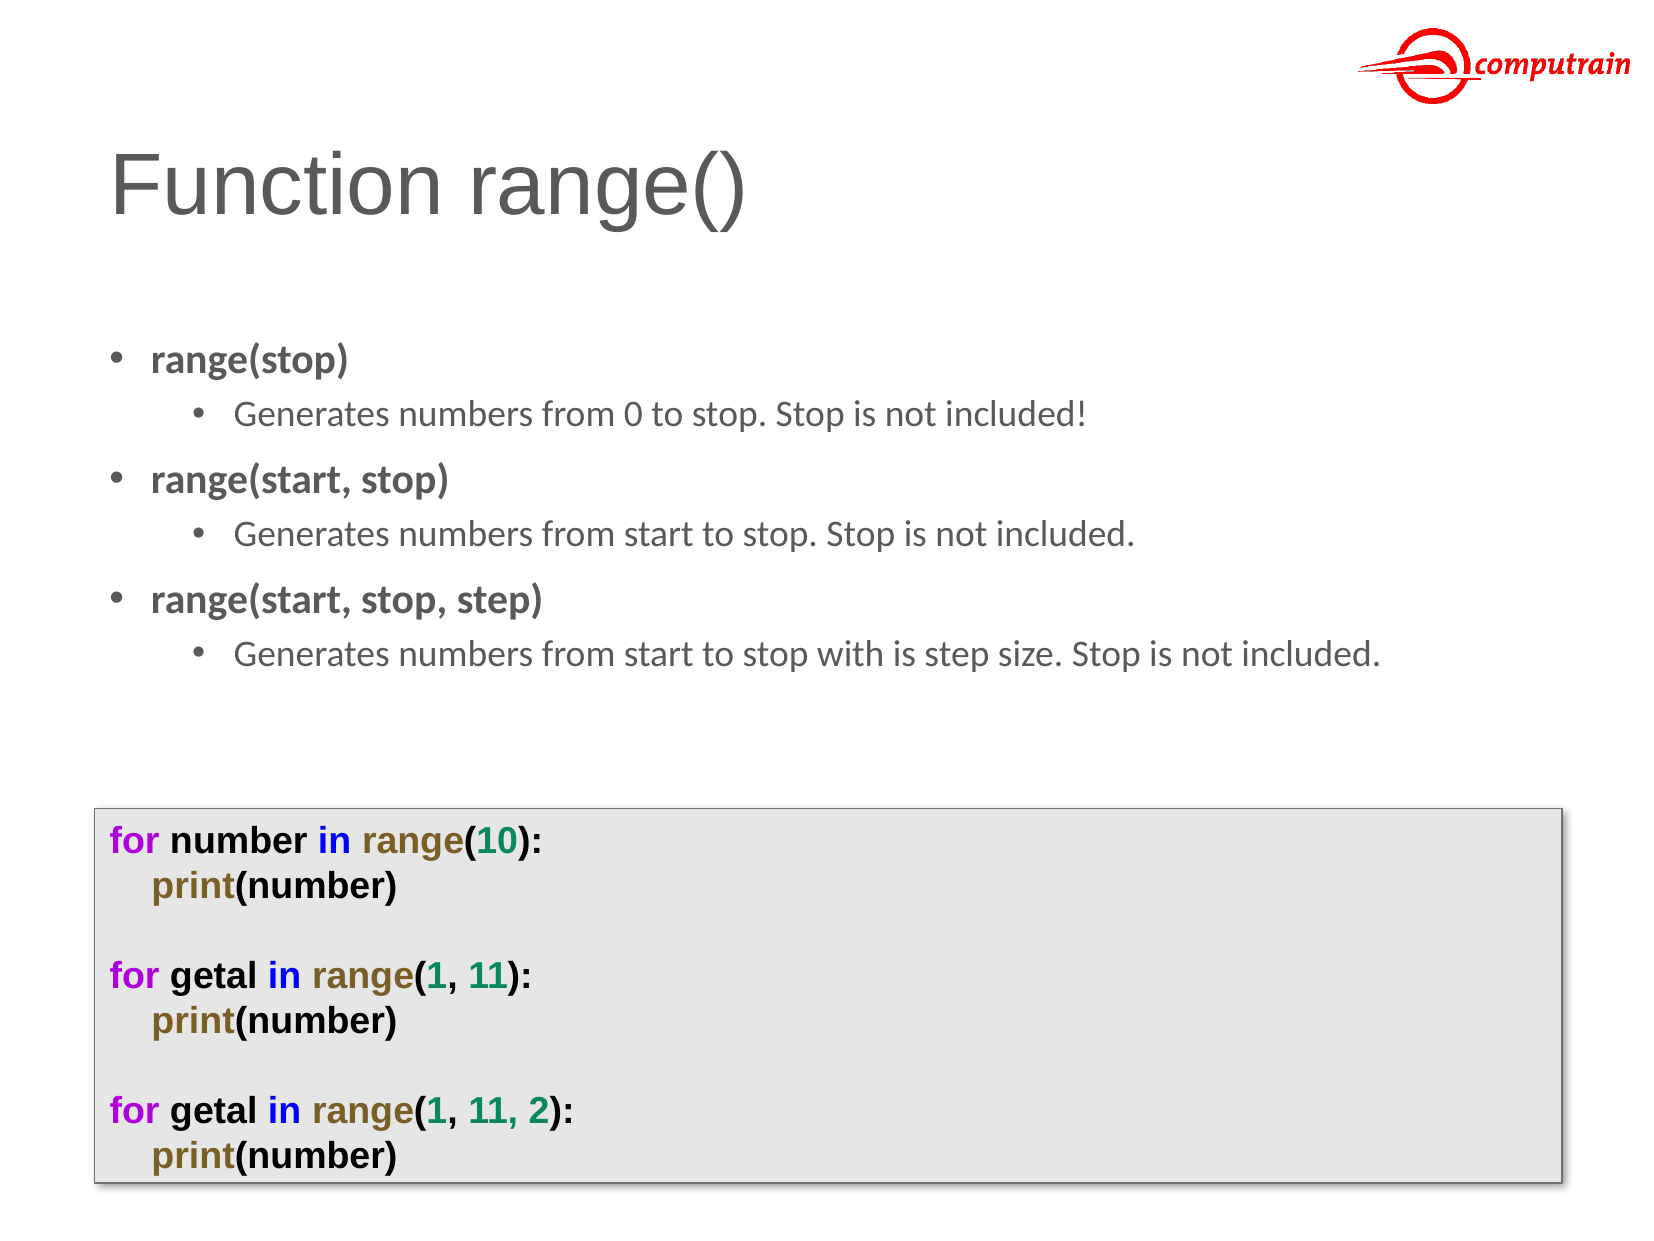

# Function range()
range(stop)
Generates numbers from 0 to stop. Stop is not included!
range(start, stop)
Generates numbers from start to stop. Stop is not included.
range(start, stop, step)
Generates numbers from start to stop with is step size. Stop is not included.
for number in range(10):
    print(number)
for getal in range(1, 11):
    print(number)

for getal in range(1, 11, 2):
    print(number)